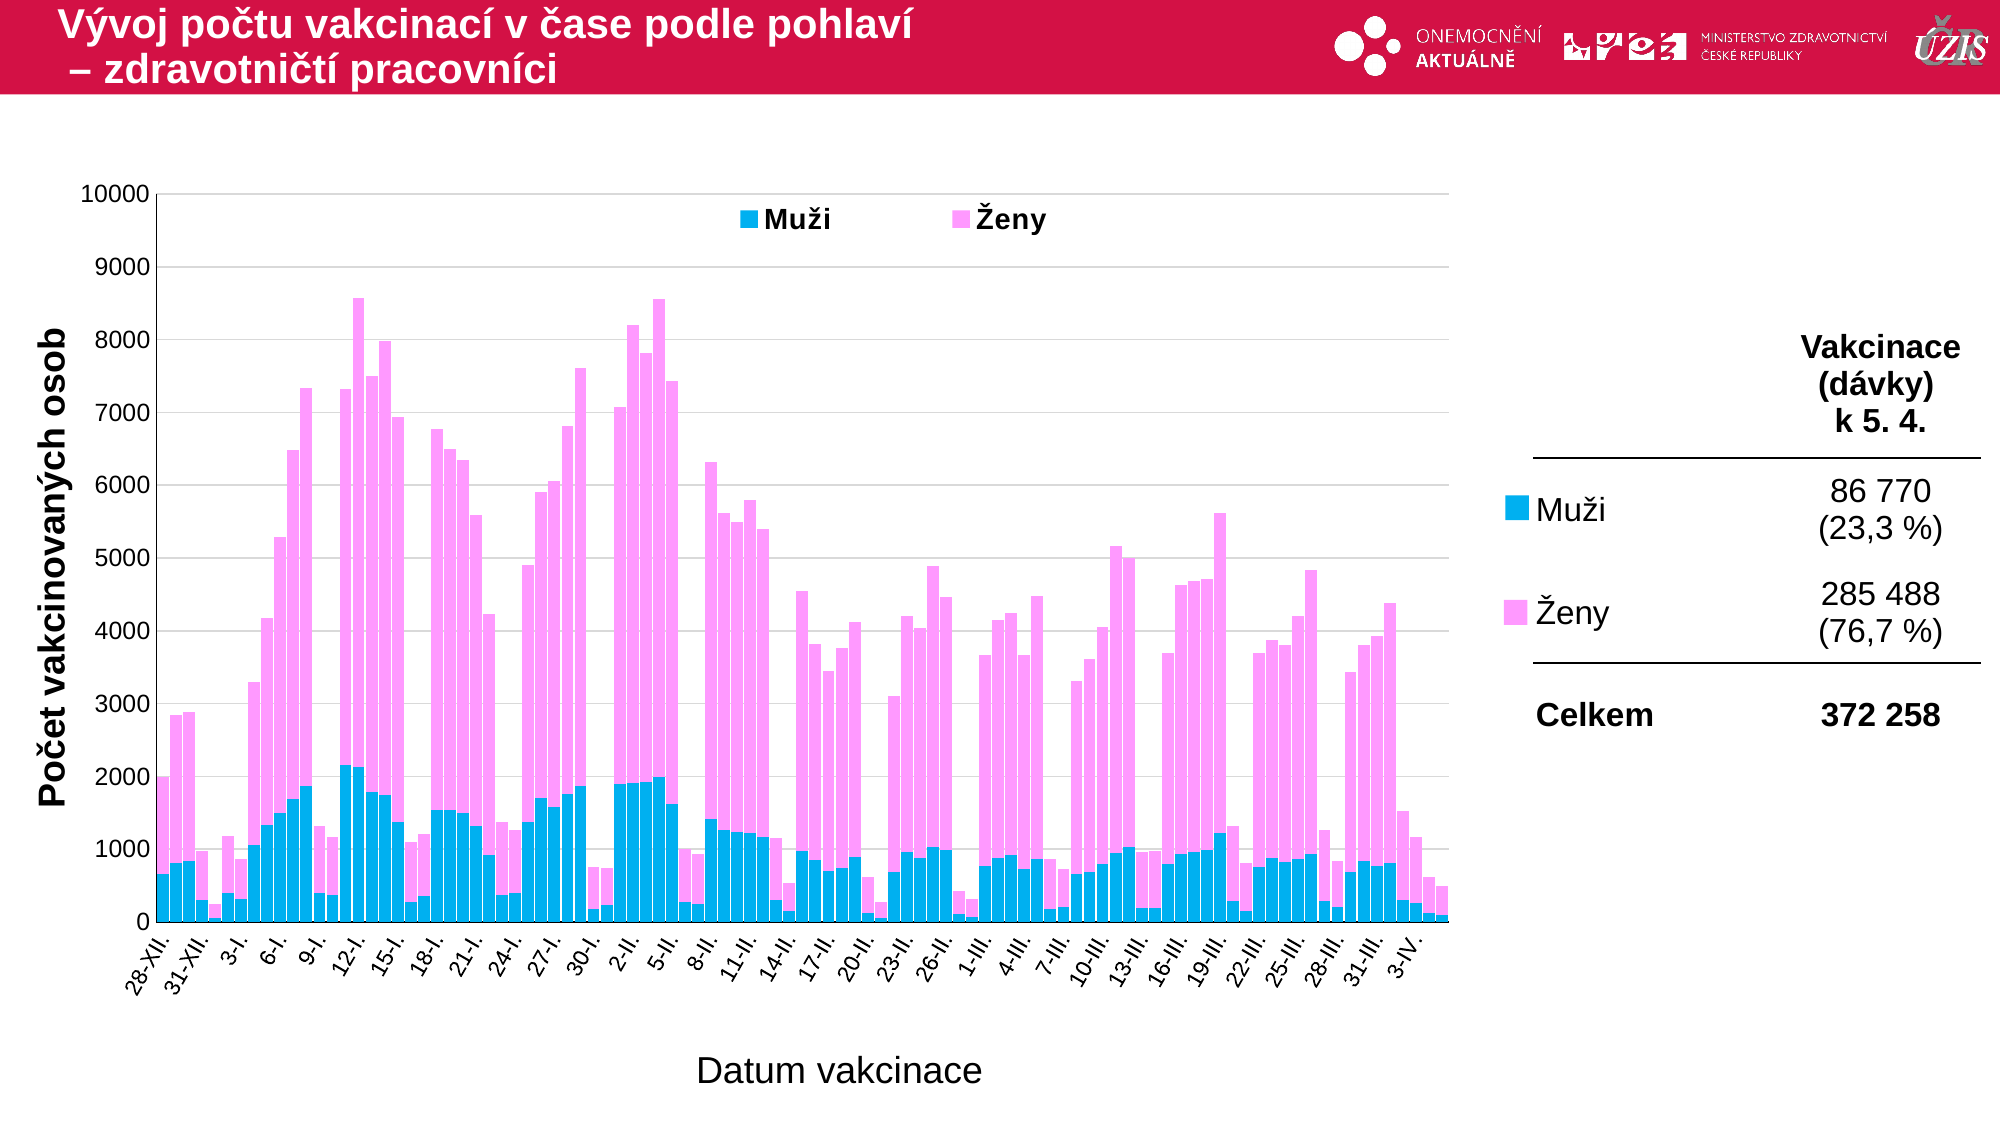

# Vývoj počtu vakcinací v čase podle pohlaví – zdravotničtí pracovníci

### Chart

| Category | Muži | Ženy |
|---|---|---|
| 28-XII. | 653.0 | 1345.0 |
| 29-XII. | 808.0 | 2039.0 |
| 30-XII. | 837.0 | 2049.0 |
| 31-XII. | 296.0 | 682.0 |
| 1-I. | 60.0 | 185.0 |
| 2-I. | 396.0 | 789.0 |
| 3-I. | 311.0 | 557.0 |
| 4-I. | 1062.0 | 2233.0 |
| 5-I. | 1330.0 | 2845.0 |
| 6-I. | 1500.0 | 3789.0 |
| 7-I. | 1695.0 | 4785.0 |
| 8-I. | 1863.0 | 5467.0 |
| 9-I. | 400.0 | 916.0 |
| 10-I. | 373.0 | 790.0 |
| 11-I. | 2157.0 | 5169.0 |
| 12-I. | 2126.0 | 6448.0 |
| 13-I. | 1783.0 | 5720.0 |
| 14-I. | 1749.0 | 6237.0 |
| 15-I. | 1380.0 | 5563.0 |
| 16-I. | 281.0 | 819.0 |
| 17-I. | 360.0 | 852.0 |
| 18-I. | 1540.0 | 5235.0 |
| 19-I. | 1535.0 | 4961.0 |
| 20-I. | 1492.0 | 4855.0 |
| 21-I. | 1312.0 | 4278.0 |
| 22-I. | 926.0 | 3307.0 |
| 23-I. | 369.0 | 1010.0 |
| 24-I. | 398.0 | 862.0 |
| 25-I. | 1375.0 | 3527.0 |
| 26-I. | 1706.0 | 4206.0 |
| 27-I. | 1585.0 | 4467.0 |
| 28-I. | 1764.0 | 5044.0 |
| 29-I. | 1861.0 | 5756.0 |
| 30-I. | 182.0 | 573.0 |
| 31-I. | 227.0 | 516.0 |
| 1-II. | 1901.0 | 5174.0 |
| 2-II. | 1912.0 | 6287.0 |
| 3-II. | 1924.0 | 5896.0 |
| 4-II. | 1992.0 | 6573.0 |
| 5-II. | 1623.0 | 5805.0 |
| 6-II. | 280.0 | 728.0 |
| 7-II. | 241.0 | 696.0 |
| 8-II. | 1421.0 | 4896.0 |
| 9-II. | 1262.0 | 4356.0 |
| 10-II. | 1238.0 | 4254.0 |
| 11-II. | 1222.0 | 4573.0 |
| 12-II. | 1163.0 | 4238.0 |
| 13-II. | 304.0 | 855.0 |
| 14-II. | 157.0 | 372.0 |
| 15-II. | 980.0 | 3564.0 |
| 16-II. | 850.0 | 2966.0 |
| 17-II. | 697.0 | 2757.0 |
| 18-II. | 748.0 | 3015.0 |
| 19-II. | 888.0 | 3237.0 |
| 20-II. | 122.0 | 491.0 |
| 21-II. | 57.0 | 212.0 |
| 22-II. | 681.0 | 2419.0 |
| 23-II. | 955.0 | 3248.0 |
| 24-II. | 877.0 | 3166.0 |
| 25-II. | 1024.0 | 3871.0 |
| 26-II. | 990.0 | 3474.0 |
| 27-II. | 110.0 | 312.0 |
| 28-II. | 71.0 | 241.0 |
| 1-III. | 769.0 | 2901.0 |
| 2-III. | 877.0 | 3265.0 |
| 3-III. | 918.0 | 3331.0 |
| 4-III. | 726.0 | 2937.0 |
| 5-III. | 870.0 | 3604.0 |
| 6-III. | 174.0 | 689.0 |
| 7-III. | 201.0 | 531.0 |
| 8-III. | 658.0 | 2657.0 |
| 9-III. | 689.0 | 2930.0 |
| 10-III. | 795.0 | 3259.0 |
| 11-III. | 953.0 | 4210.0 |
| 12-III. | 1024.0 | 3981.0 |
| 13-III. | 192.0 | 776.0 |
| 14-III. | 194.0 | 785.0 |
| 15-III. | 792.0 | 2909.0 |
| 16-III. | 933.0 | 3694.0 |
| 17-III. | 957.0 | 3729.0 |
| 18-III. | 983.0 | 3728.0 |
| 19-III. | 1220.0 | 4400.0 |
| 20-III. | 290.0 | 1035.0 |
| 21-III. | 149.0 | 657.0 |
| 22-III. | 761.0 | 2934.0 |
| 23-III. | 876.0 | 3002.0 |
| 24-III. | 830.0 | 2969.0 |
| 25-III. | 860.0 | 3350.0 |
| 26-III. | 937.0 | 3896.0 |
| 27-III. | 295.0 | 974.0 |
| 28-III. | 204.0 | 633.0 |
| 29-III. | 692.0 | 2737.0 |
| 30-III. | 833.0 | 2971.0 |
| 31-III. | 770.0 | 3156.0 |
| 1-IV. | 811.0 | 3576.0 |
| 2-IV. | 301.0 | 1217.0 |
| 3-IV. | 267.0 | 895.0 |
| 4-IV. | 118.0 | 505.0 |
| 5-IV. | 99.0 | 395.0 |
|  | Vakcinace (dávky) k 5. 4. |
| --- | --- |
| Muži | 86 770 (23,3 %) |
| Ženy | 285 488 (76,7 %) |
| Celkem | 372 258 |

Počet vakcinovaných osob

Datum vakcinace